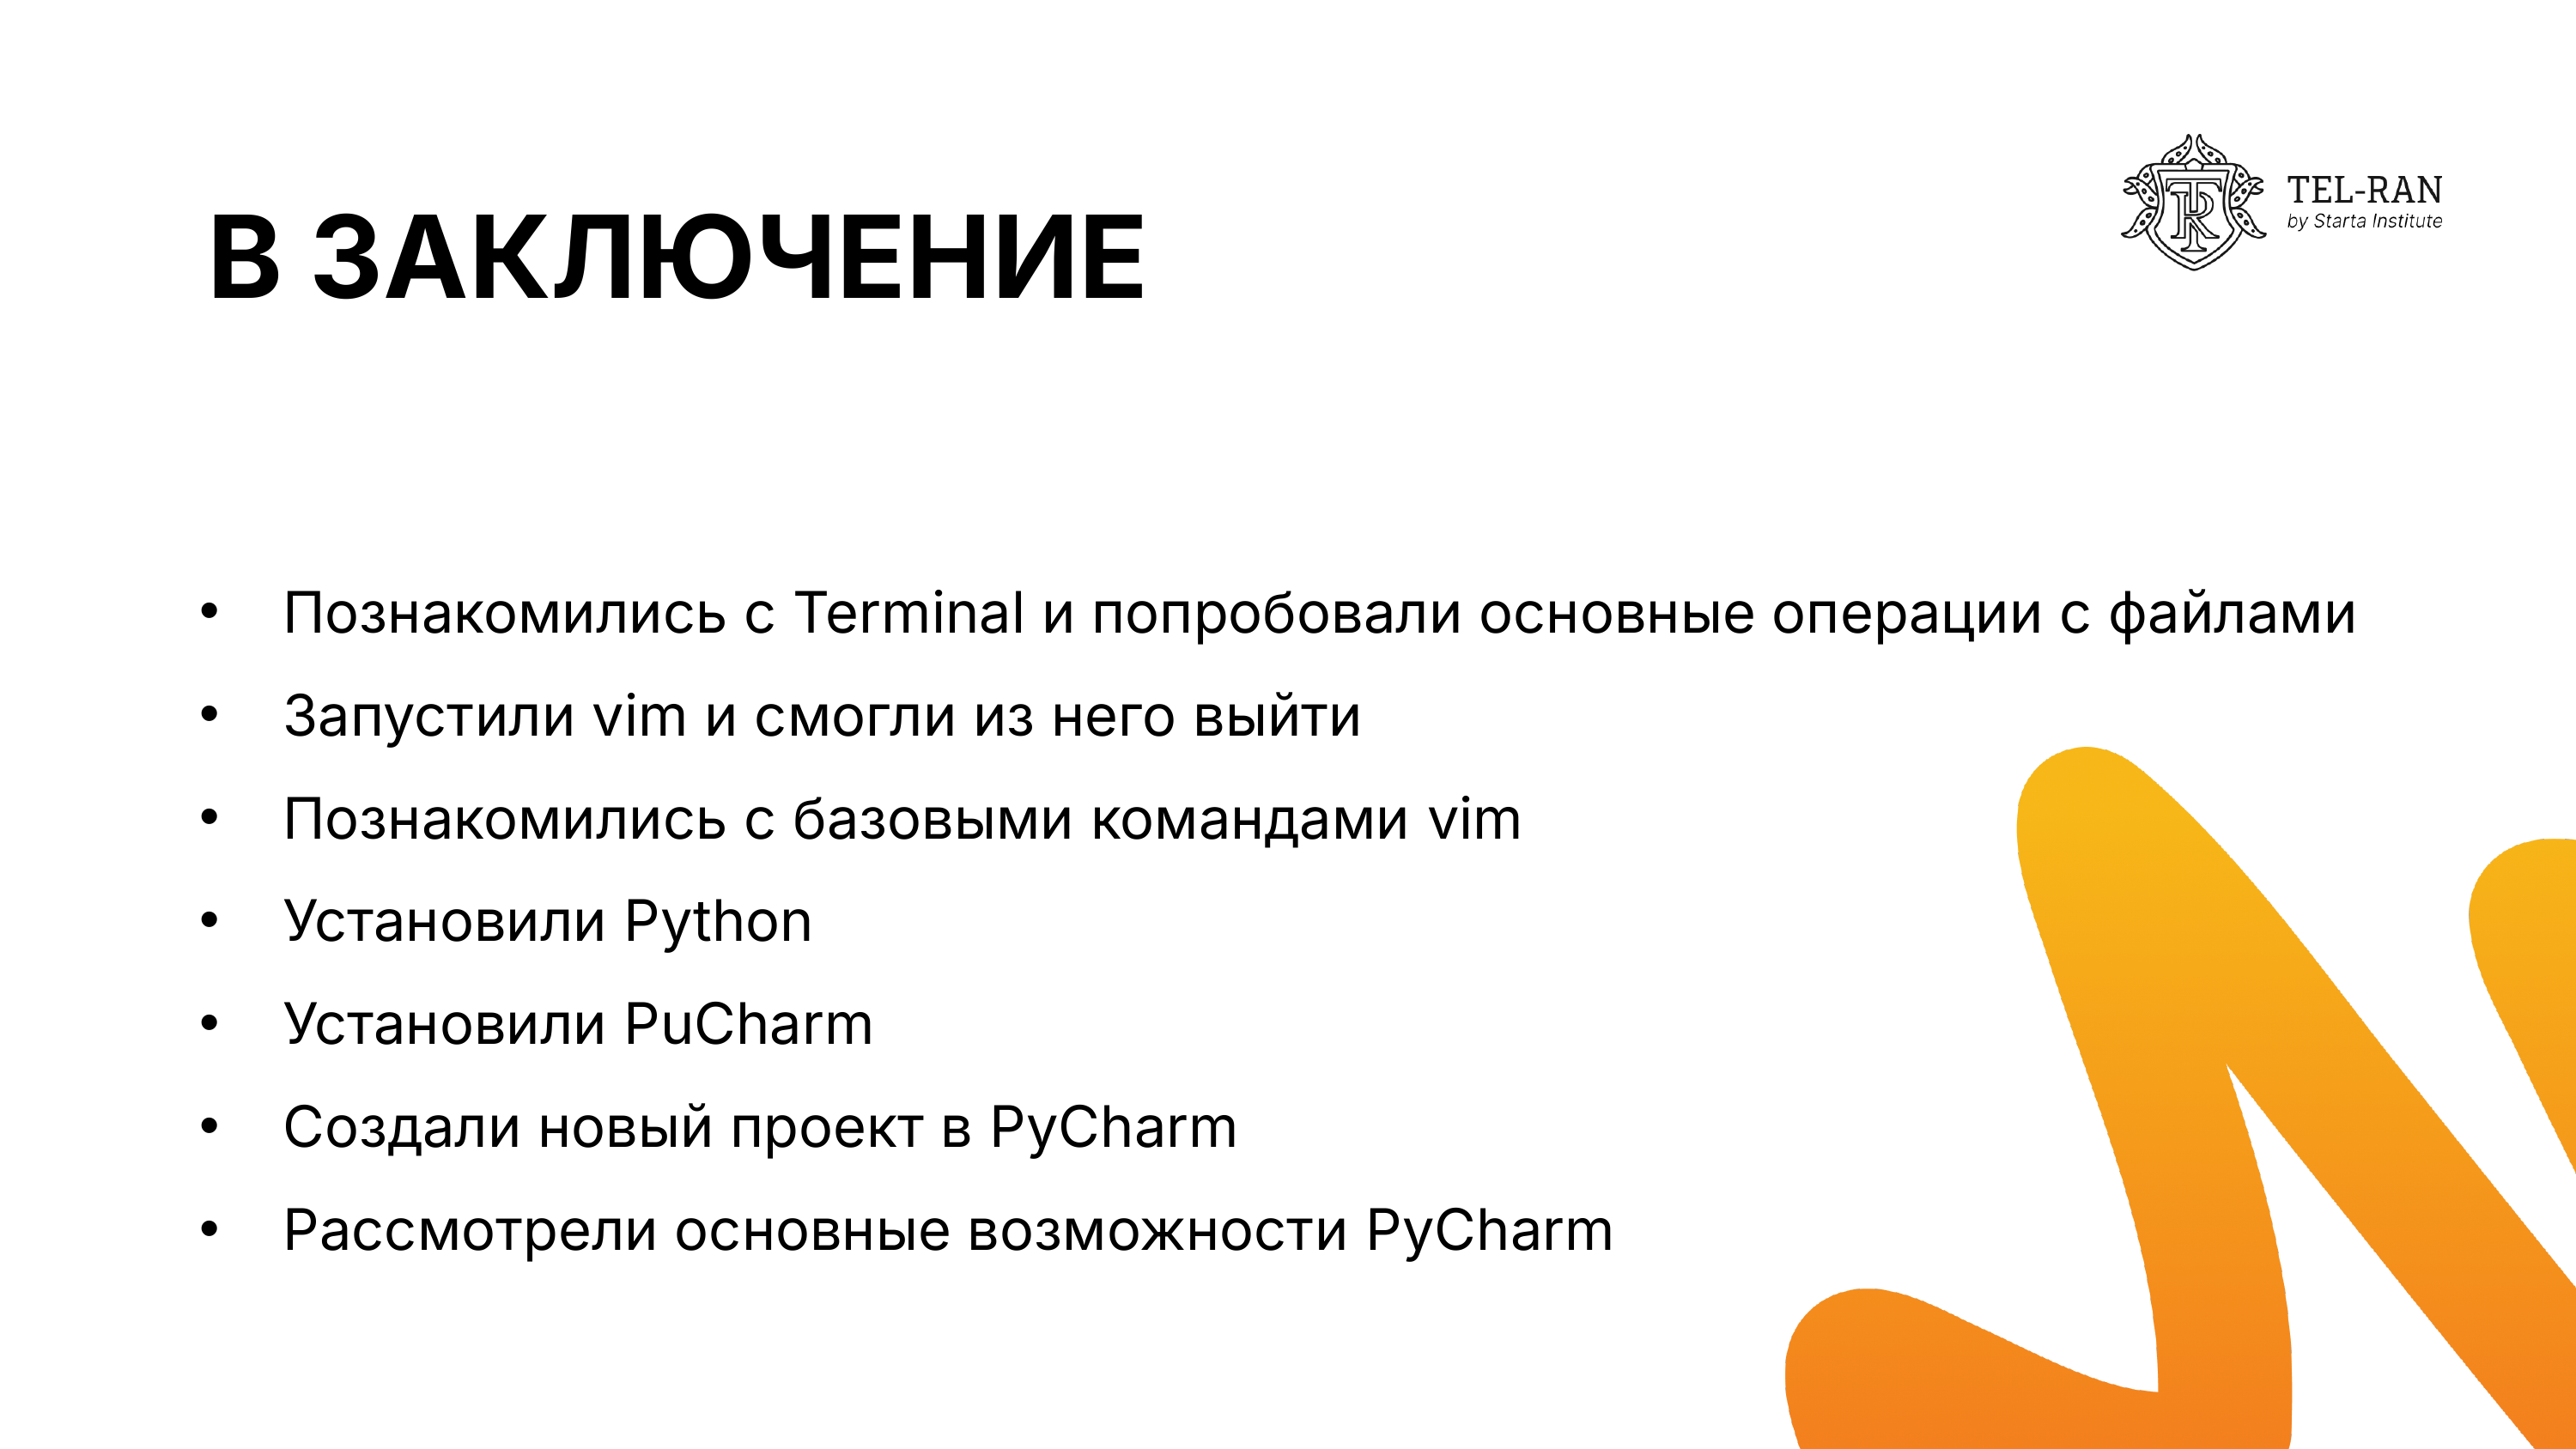

В ЗАКЛЮЧЕНИЕ
Познакомились с Terminal и попробовали основные операции с файлами
Запустили vim и смогли из него выйти
Познакомились с базовыми командами vim
Установили Python
Установили PuCharm
Создали новый проект в PyCharm
Рассмотрели основные возможности PyCharm